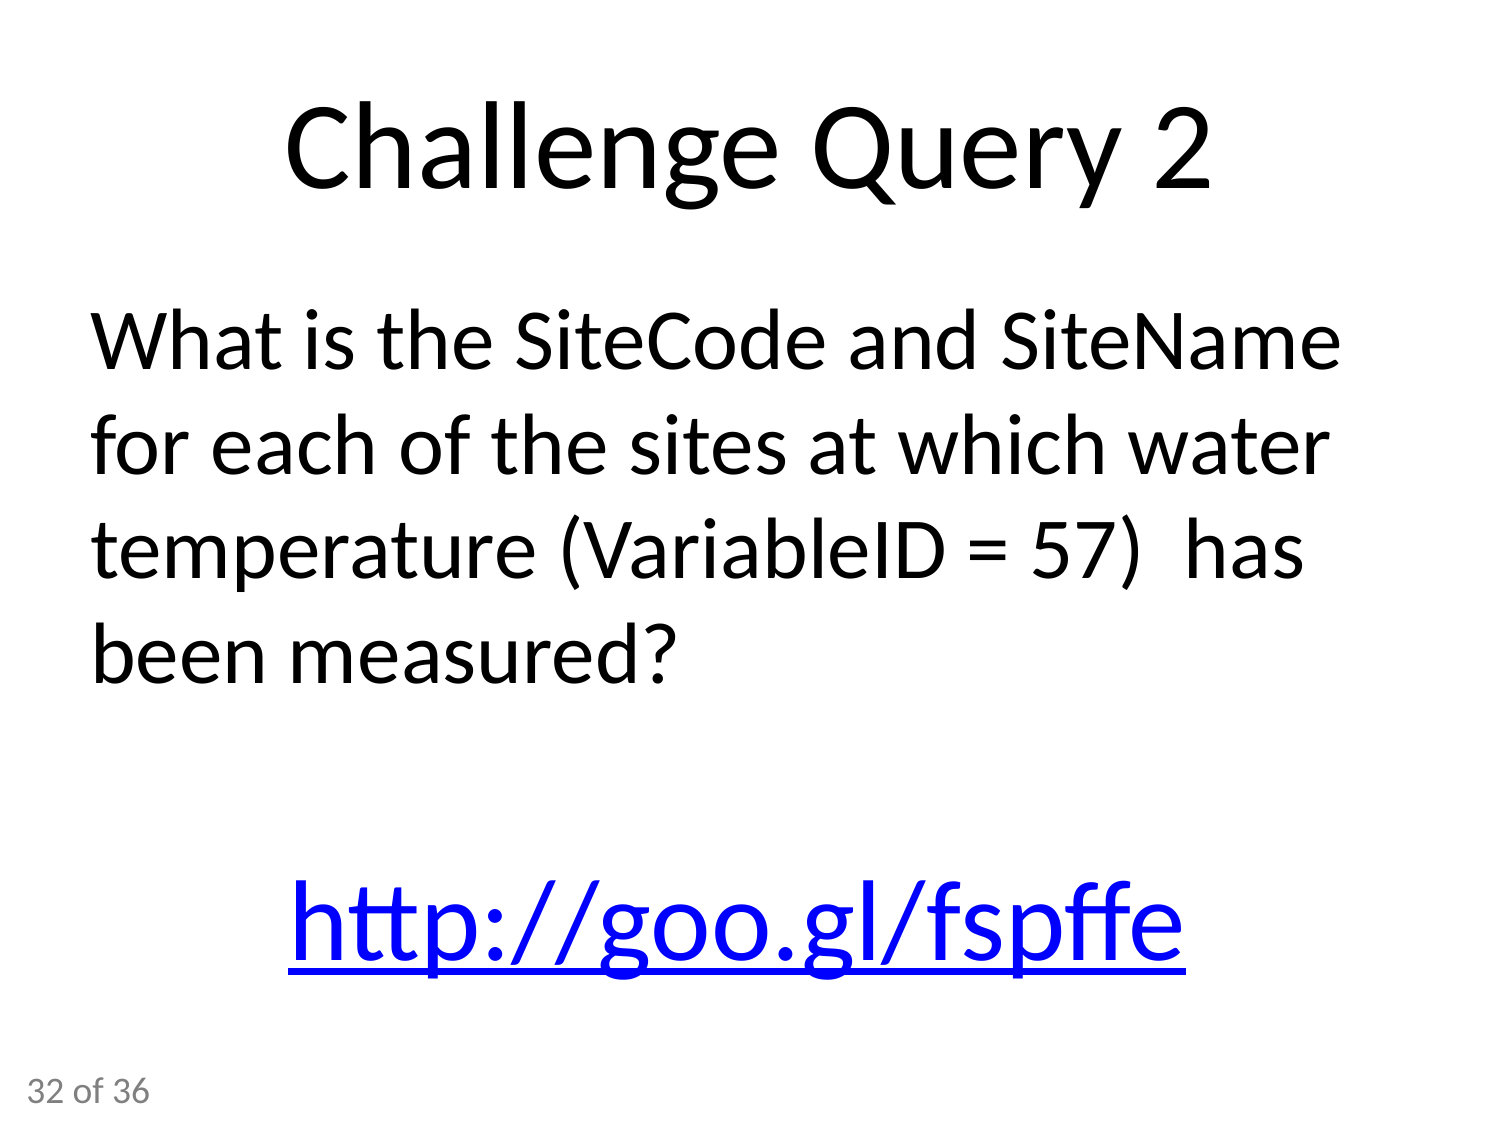

# Challenge Query 2
What is the SiteCode and SiteName for each of the sites at which water temperature (VariableID = 57)  has been measured?

http://goo.gl/fspffe